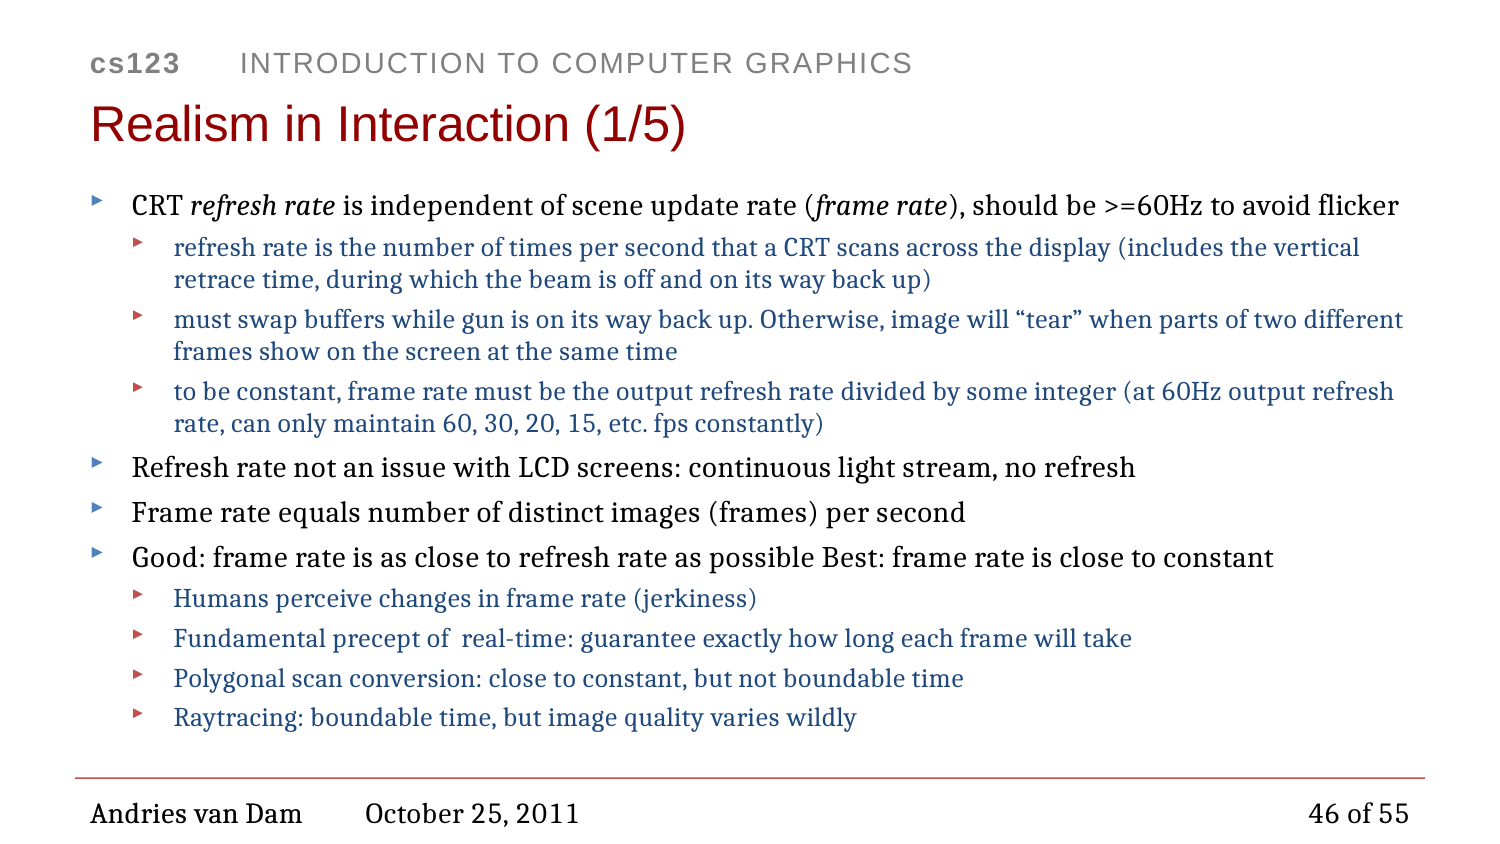

# Realism in Interaction (1/5)
CRT refresh rate is independent of scene update rate (frame rate), should be >=60Hz to avoid flicker
refresh rate is the number of times per second that a CRT scans across the display (includes the vertical retrace time, during which the beam is off and on its way back up)
must swap buffers while gun is on its way back up. Otherwise, image will “tear” when parts of two different frames show on the screen at the same time
to be constant, frame rate must be the output refresh rate divided by some integer (at 60Hz output refresh rate, can only maintain 60, 30, 20, 15, etc. fps constantly)
Refresh rate not an issue with LCD screens: continuous light stream, no refresh
Frame rate equals number of distinct images (frames) per second
Good: frame rate is as close to refresh rate as possible Best: frame rate is close to constant
Humans perceive changes in frame rate (jerkiness)
Fundamental precept of  real-time: guarantee exactly how long each frame will take
Polygonal scan conversion: close to constant, but not boundable time
Raytracing: boundable time, but image quality varies wildly
October 25, 2011
46 of 55